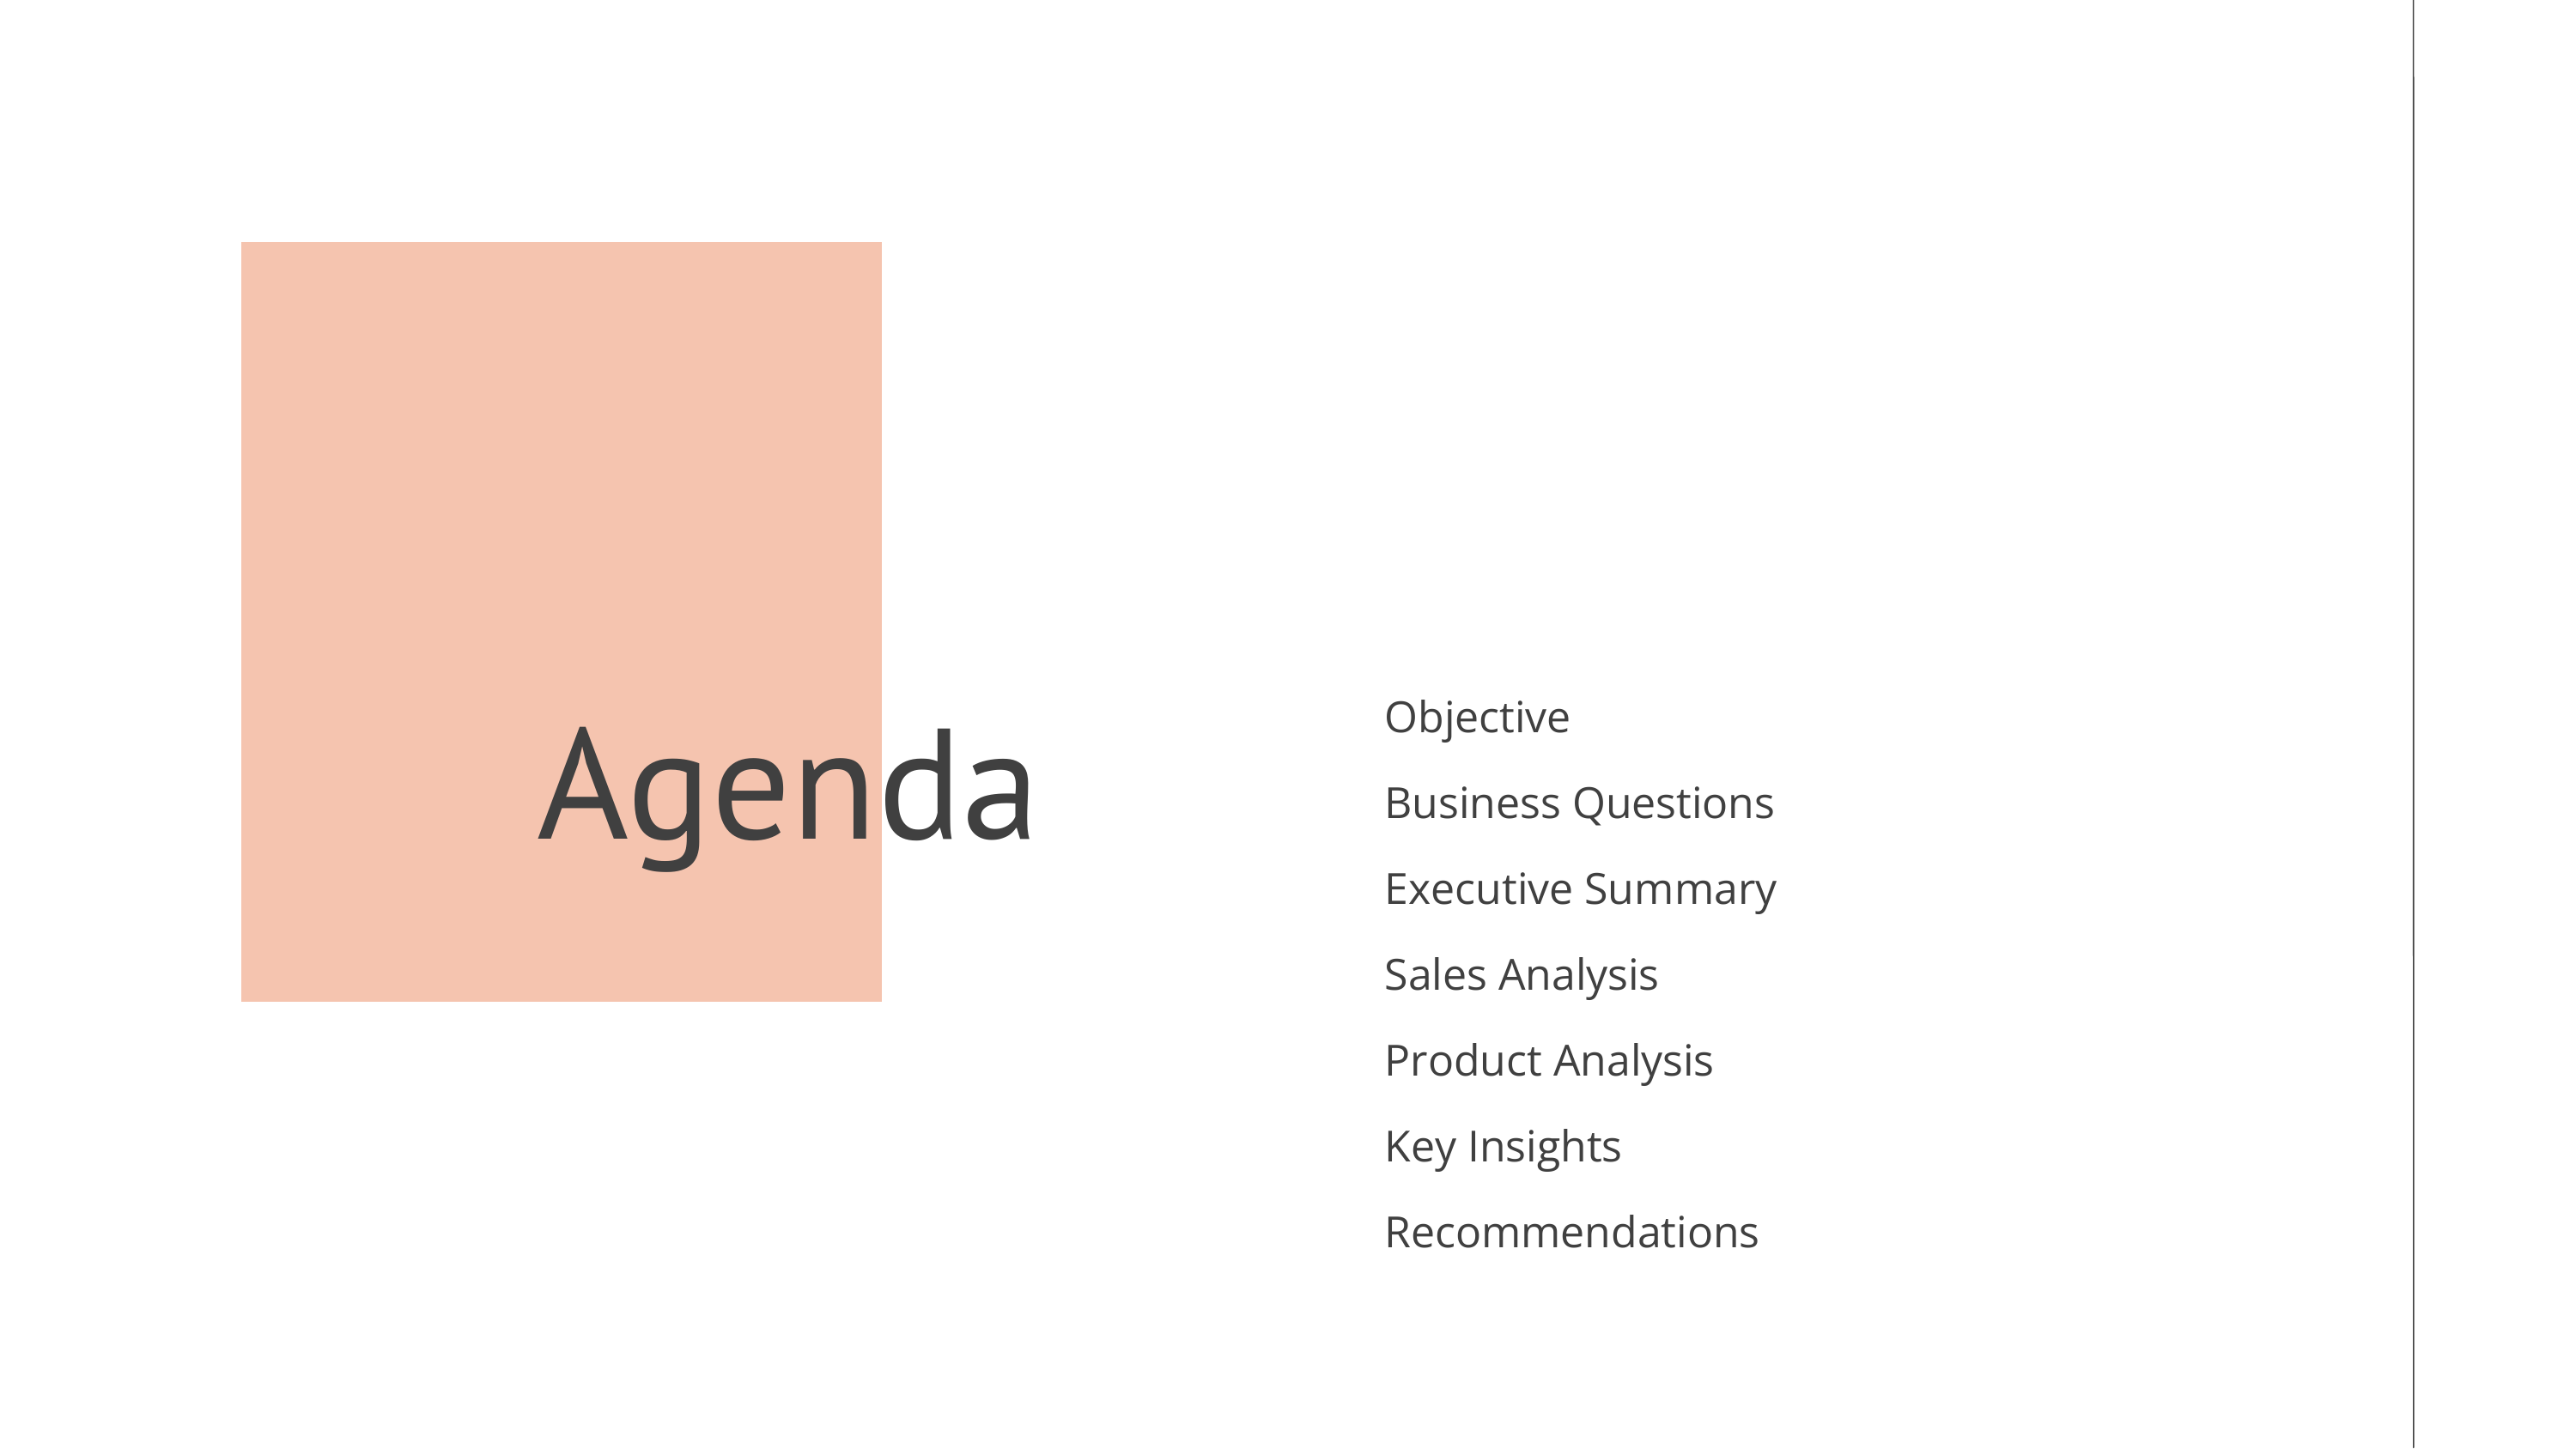

Agenda
Objective
Business Questions
Executive Summary
Sales Analysis
Product Analysis
Key Insights
Recommendations